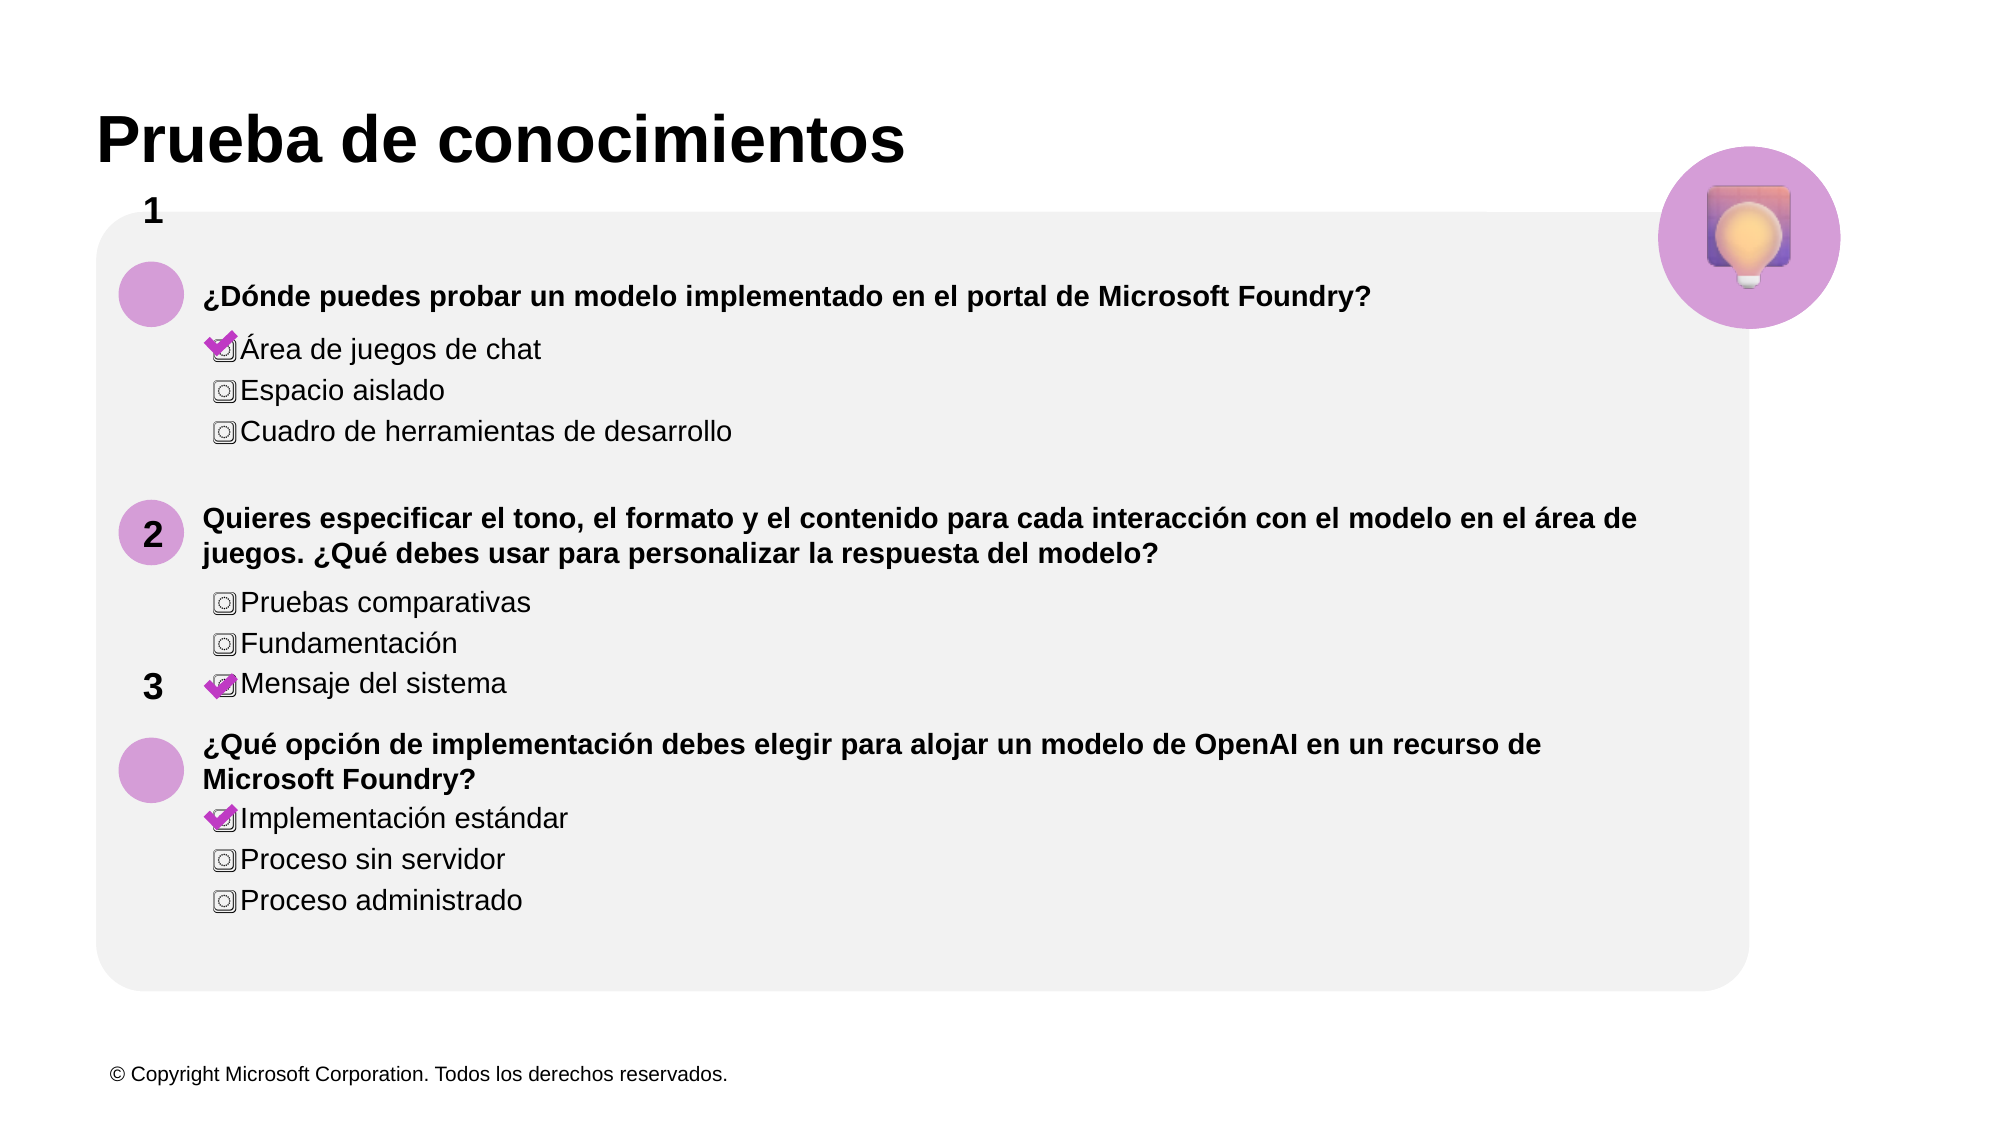

# Prueba de conocimientos
1

¿Dónde puedes probar un modelo implementado en el portal de Microsoft Foundry?
Área de juegos de chat
Espacio aislado
Cuadro de herramientas de desarrollo

Quieres especificar el tono, el formato y el contenido para cada interacción con el modelo en el área de juegos. ¿Qué debes usar para personalizar la respuesta del modelo?
2
Pruebas comparativas
Fundamentación
Mensaje del sistema

¿Qué opción de implementación debes elegir para alojar un modelo de OpenAI en un recurso de Microsoft Foundry?
3

Implementación estándar
Proceso sin servidor
Proceso administrado

© Copyright Microsoft Corporation. Todos los derechos reservados.